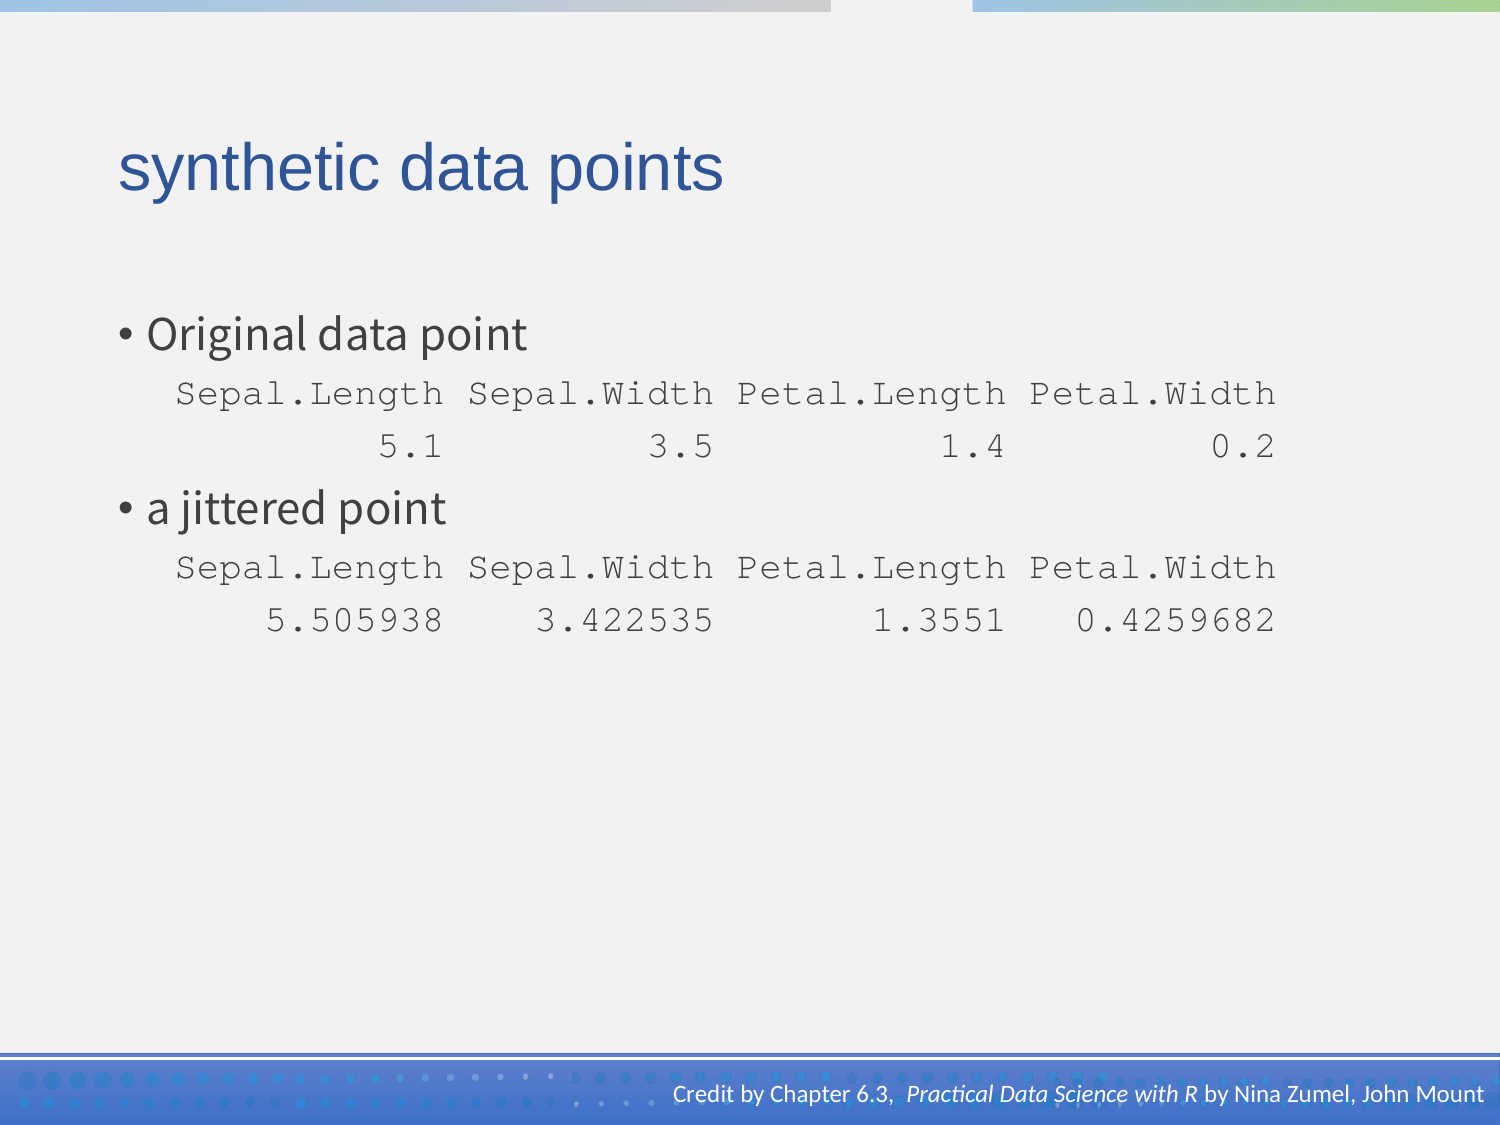

# synthetic data points
Original data point
Sepal.Length Sepal.Width Petal.Length Petal.Width
         5.1         3.5          1.4         0.2
a jittered point
Sepal.Length Sepal.Width Petal.Length Petal.Width
    5.505938    3.422535       1.3551   0.4259682
Credit by Chapter 6.3,  Practical Data Science with R by Nina Zumel, John Mount